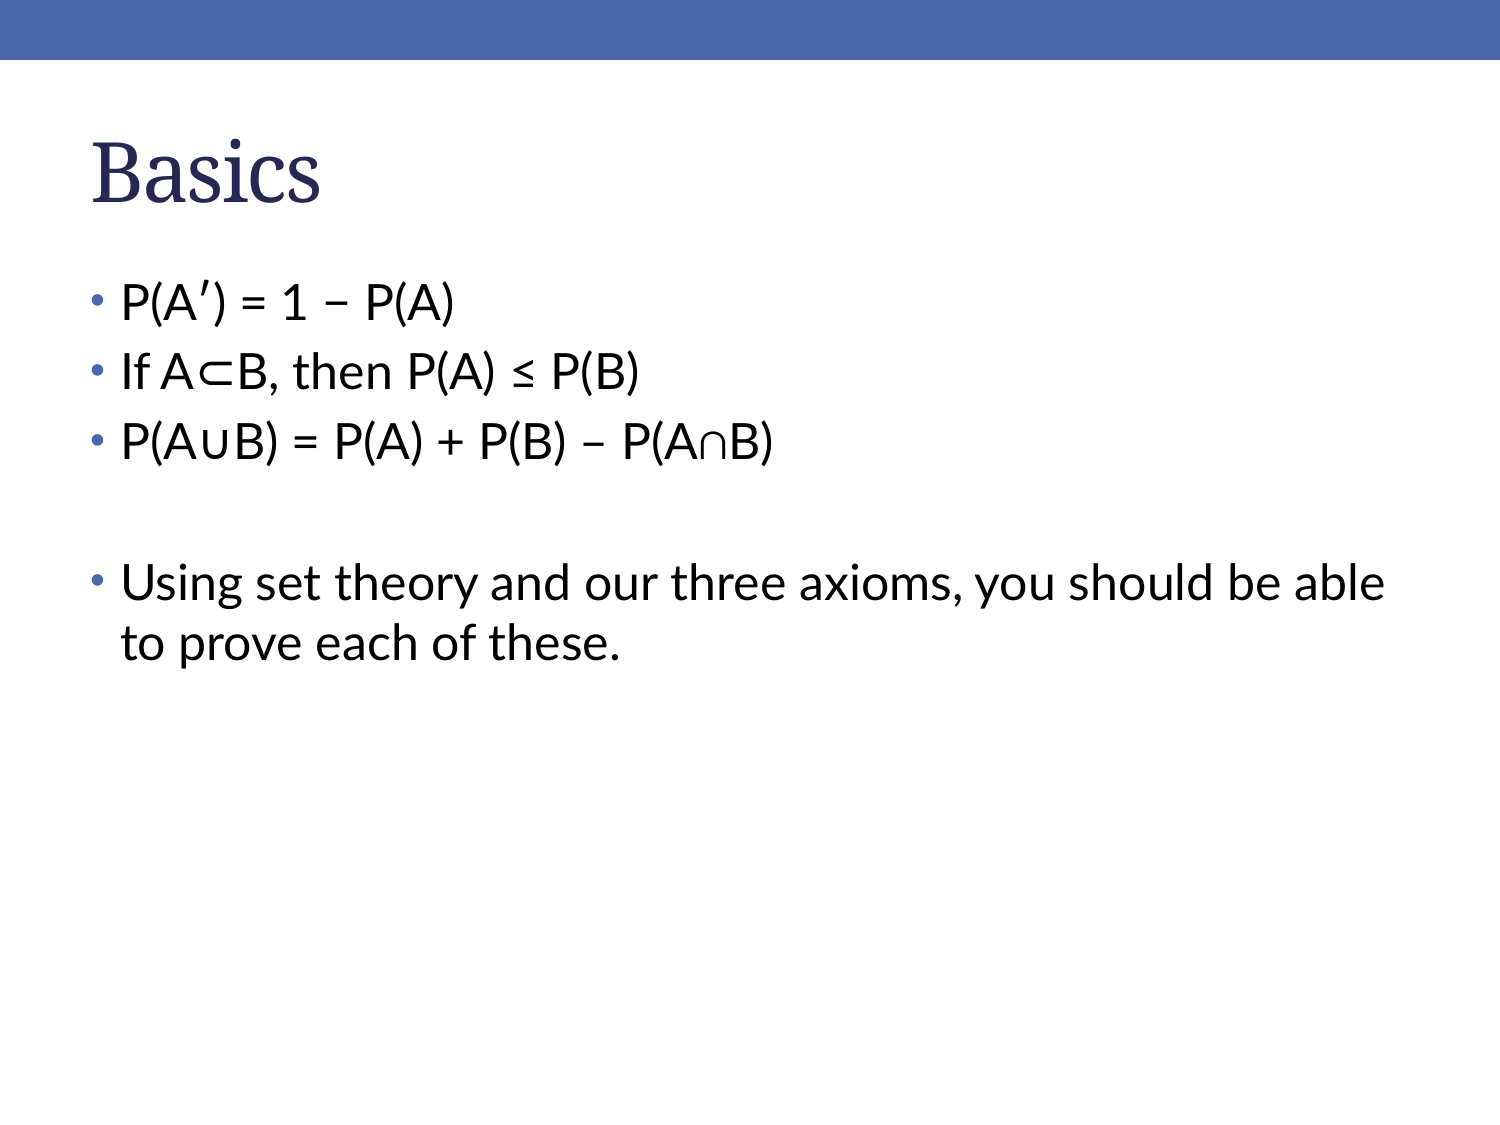

# Basics
P(Aʹ) = 1 − P(A)
If A⊂B, then P(A) ≤ P(B)
P(A∪B) = P(A) + P(B) – P(A∩B)

Using set theory and our three axioms, you should be able to prove each of these.